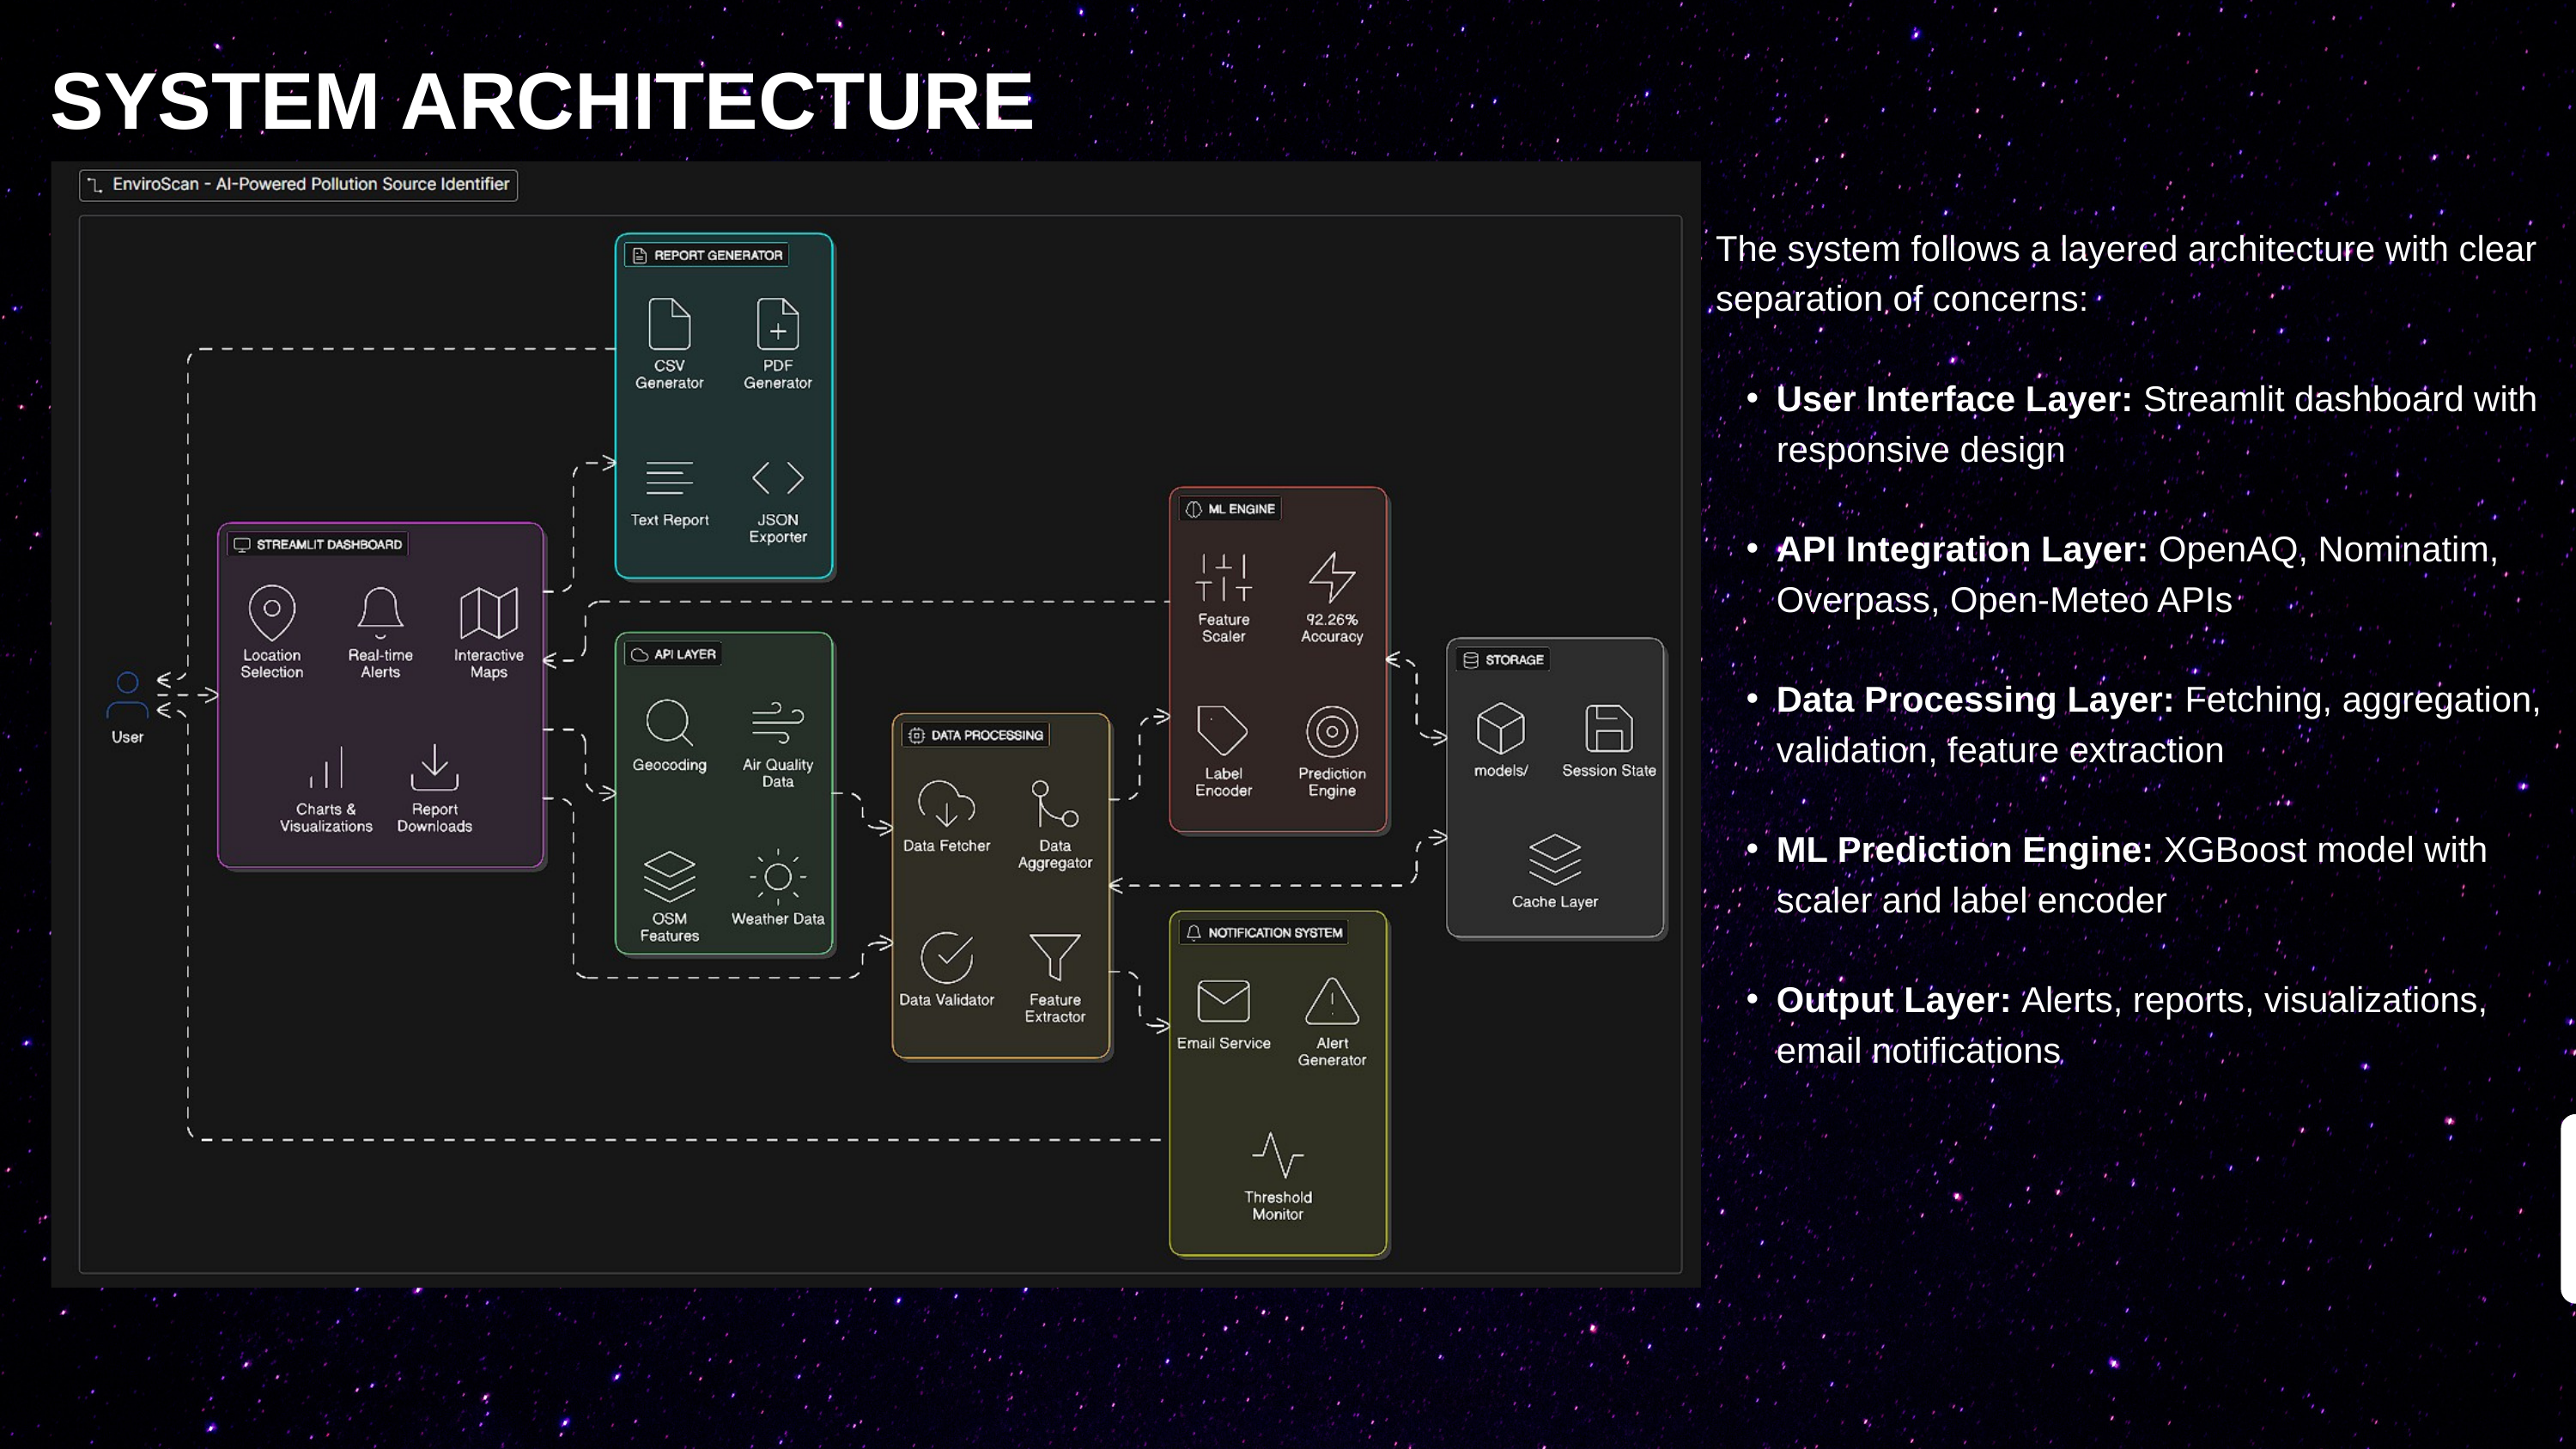

SYSTEM ARCHITECTURE

The system follows a layered architecture with clear separation of concerns:

User Interface Layer: Streamlit dashboard with responsive design

API Integration Layer: OpenAQ, Nominatim, Overpass, Open-Meteo APIs

Data Processing Layer: Fetching, aggregation, validation, feature extraction

ML Prediction Engine: XGBoost model with scaler and label encoder

Output Layer: Alerts, reports, visualizations, email notifications